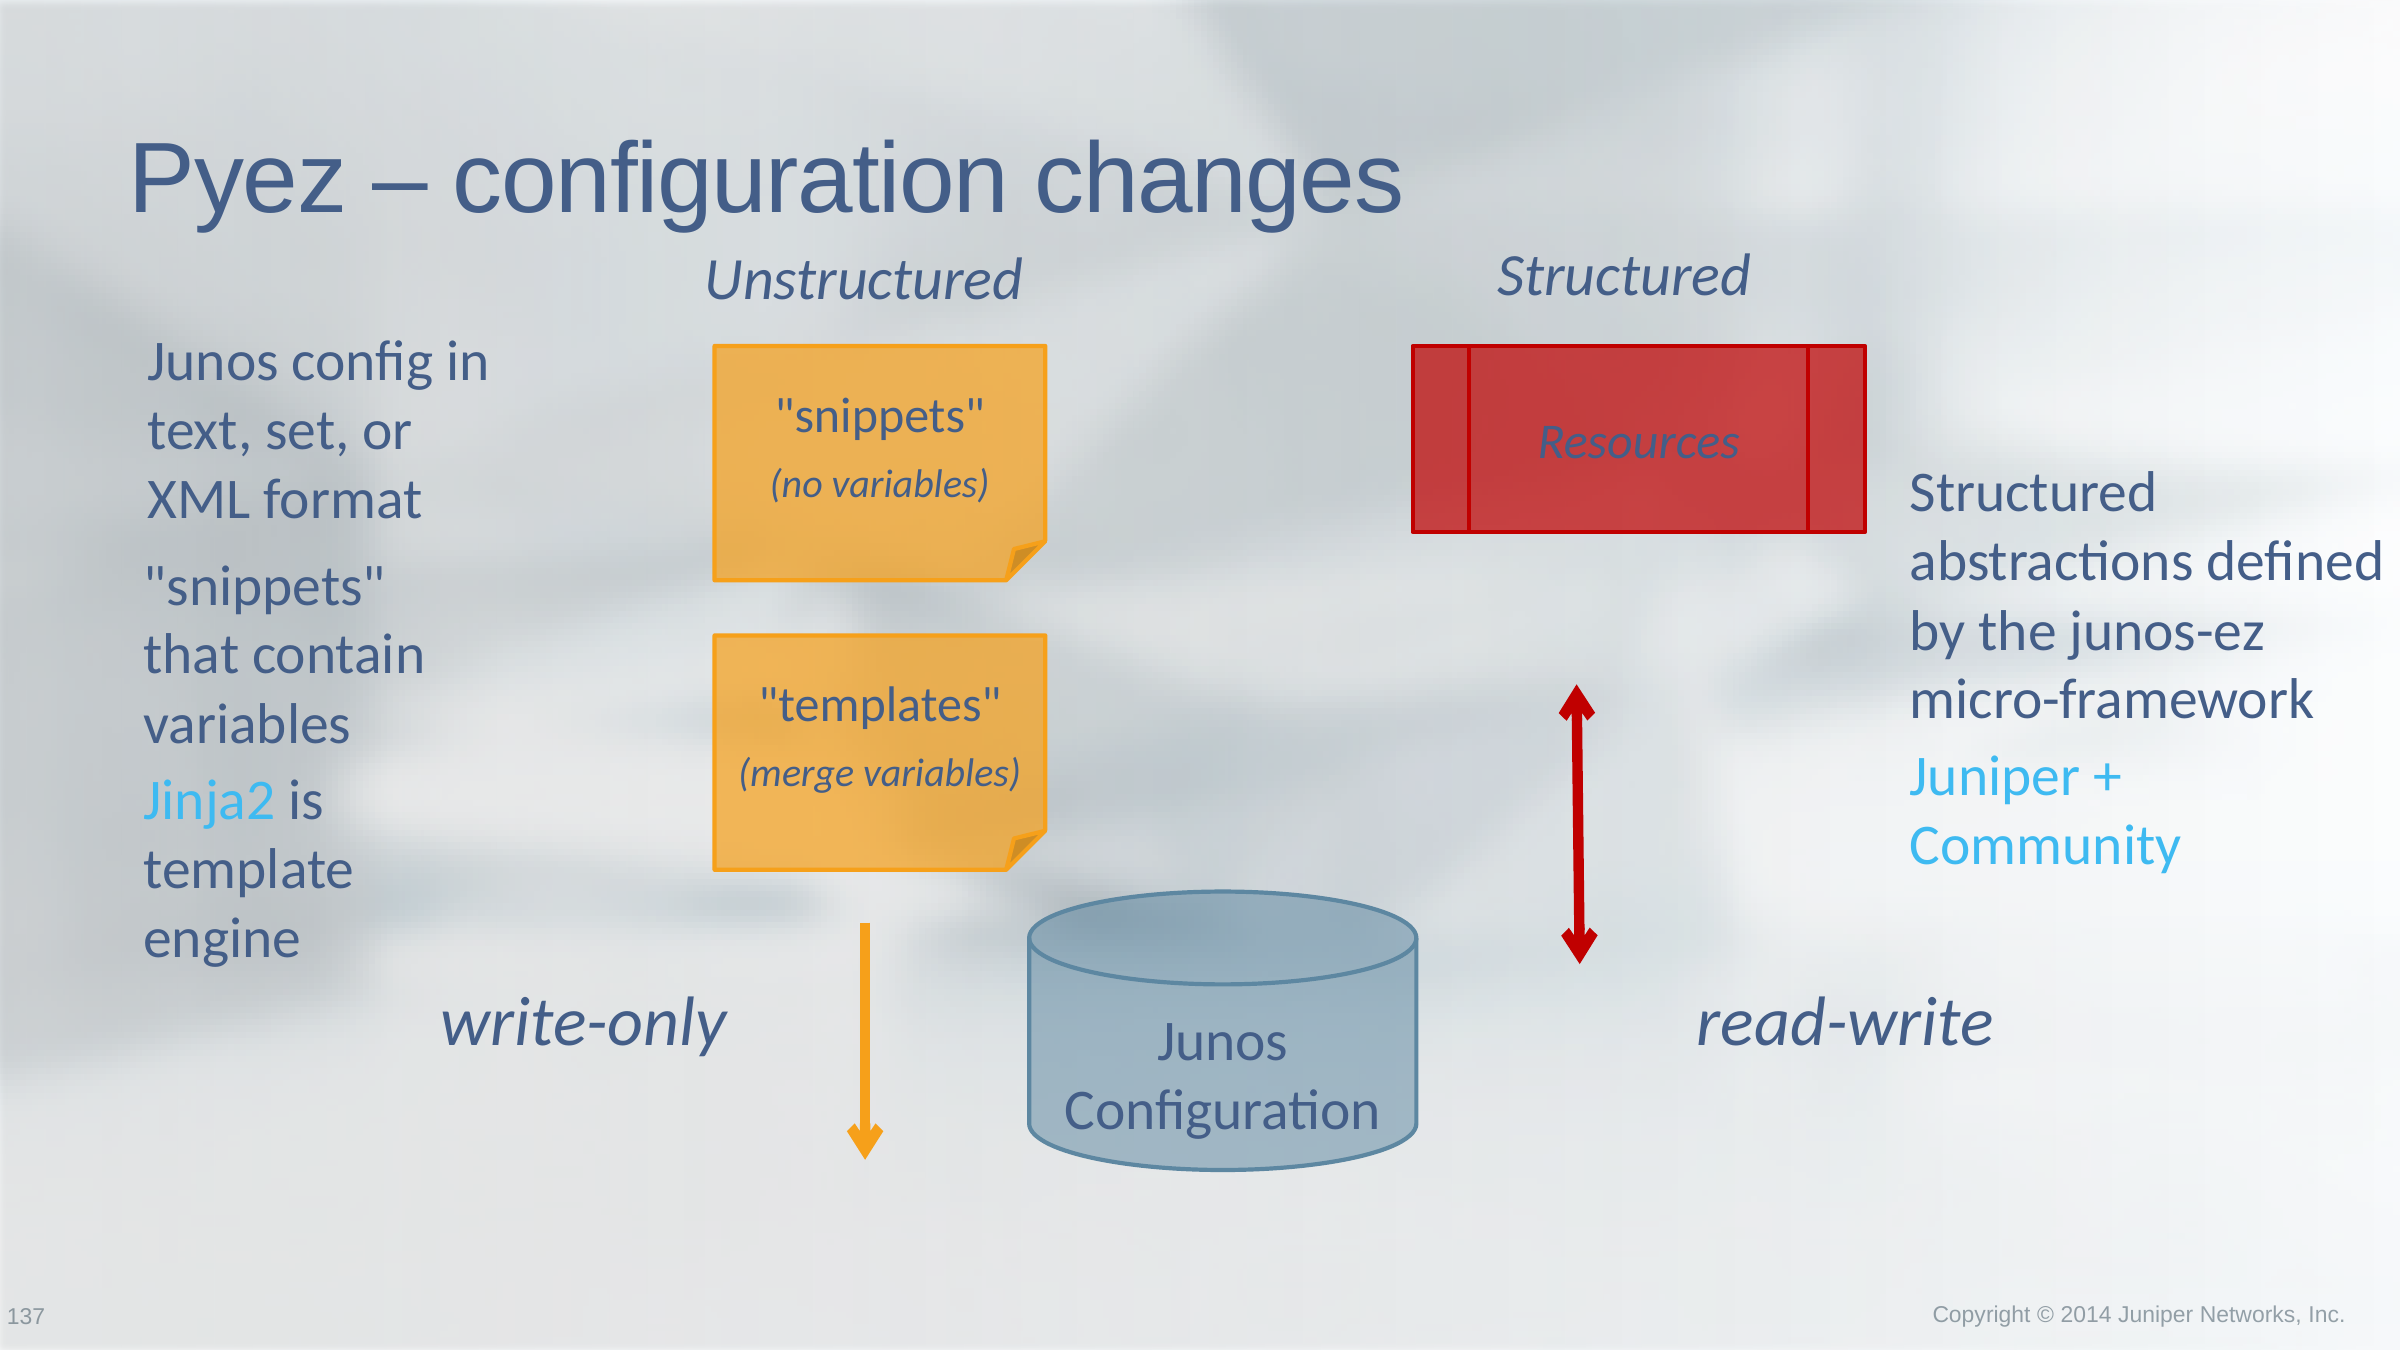

# Pyez – configuration changes
Structured
Unstructured
Junos config in text, set, or XML format
Resources
"snippets"
(no variables)
Structured abstractions defined by the junos-ez micro-framework
Juniper + Community
"snippets" that contain variables
Jinja2 is template engine
"templates"
(merge variables)
Junos
Configuration
write-only
read-write